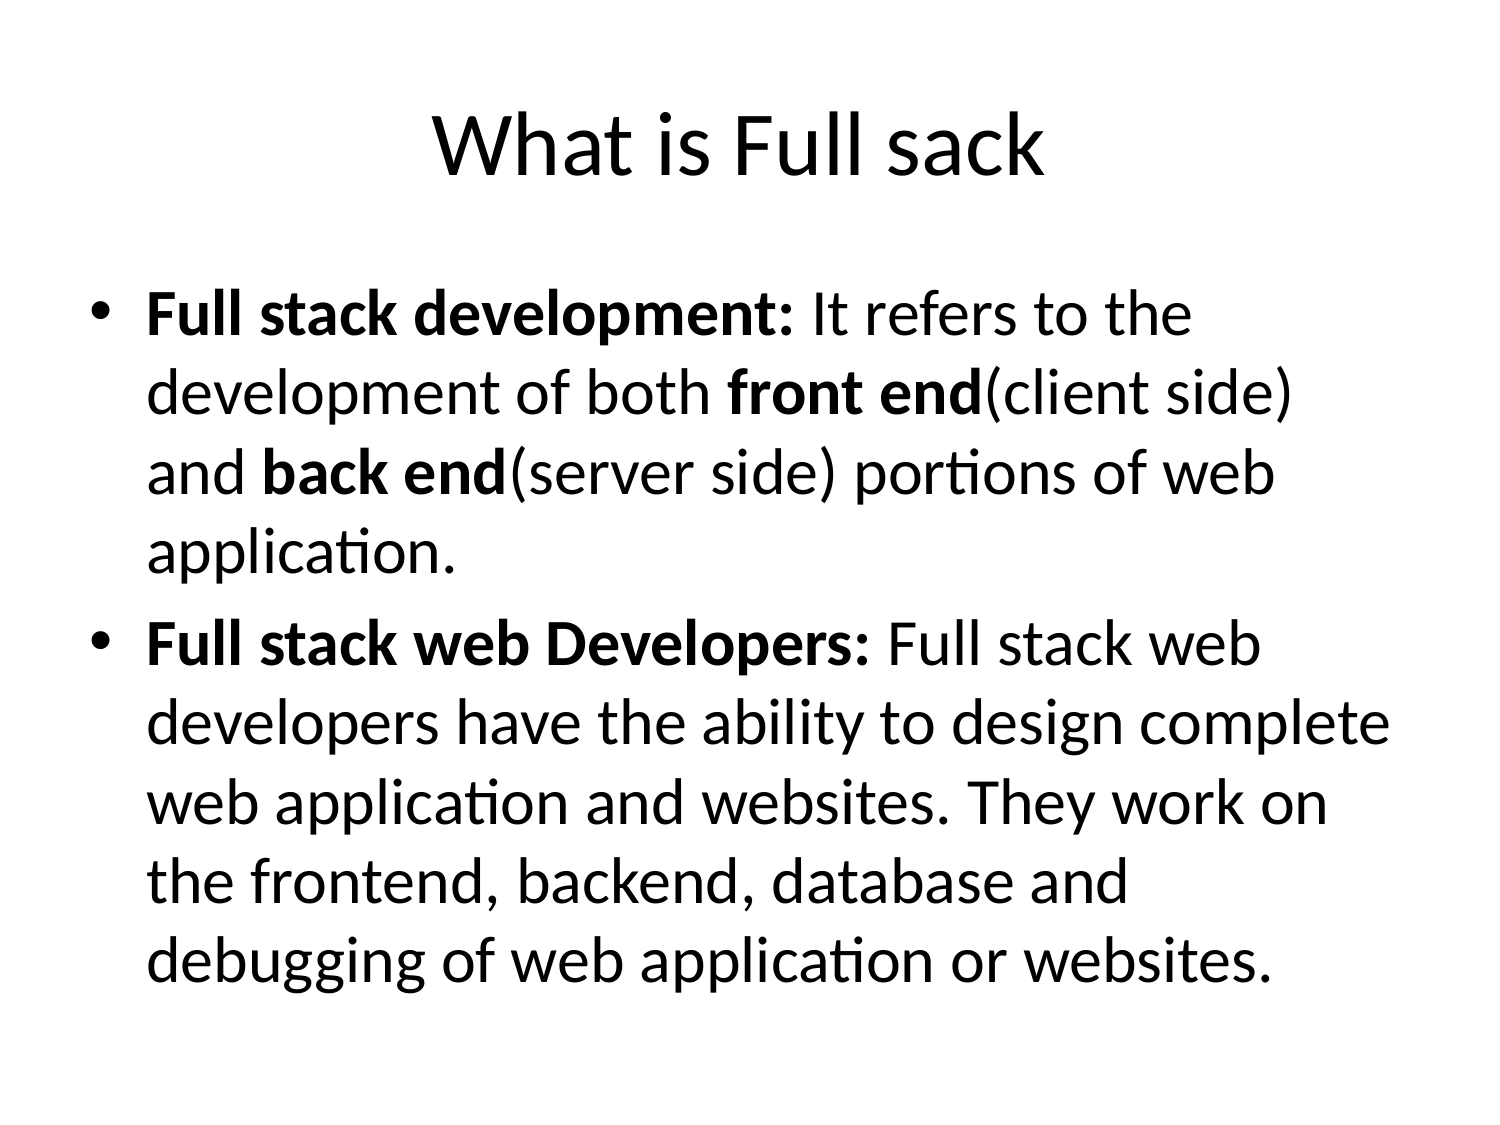

# What is Full sack
Full stack development: It refers to the development of both front end(client side) and back end(server side) portions of web application.
Full stack web Developers: Full stack web developers have the ability to design complete web application and websites. They work on the frontend, backend, database and debugging of web application or websites.